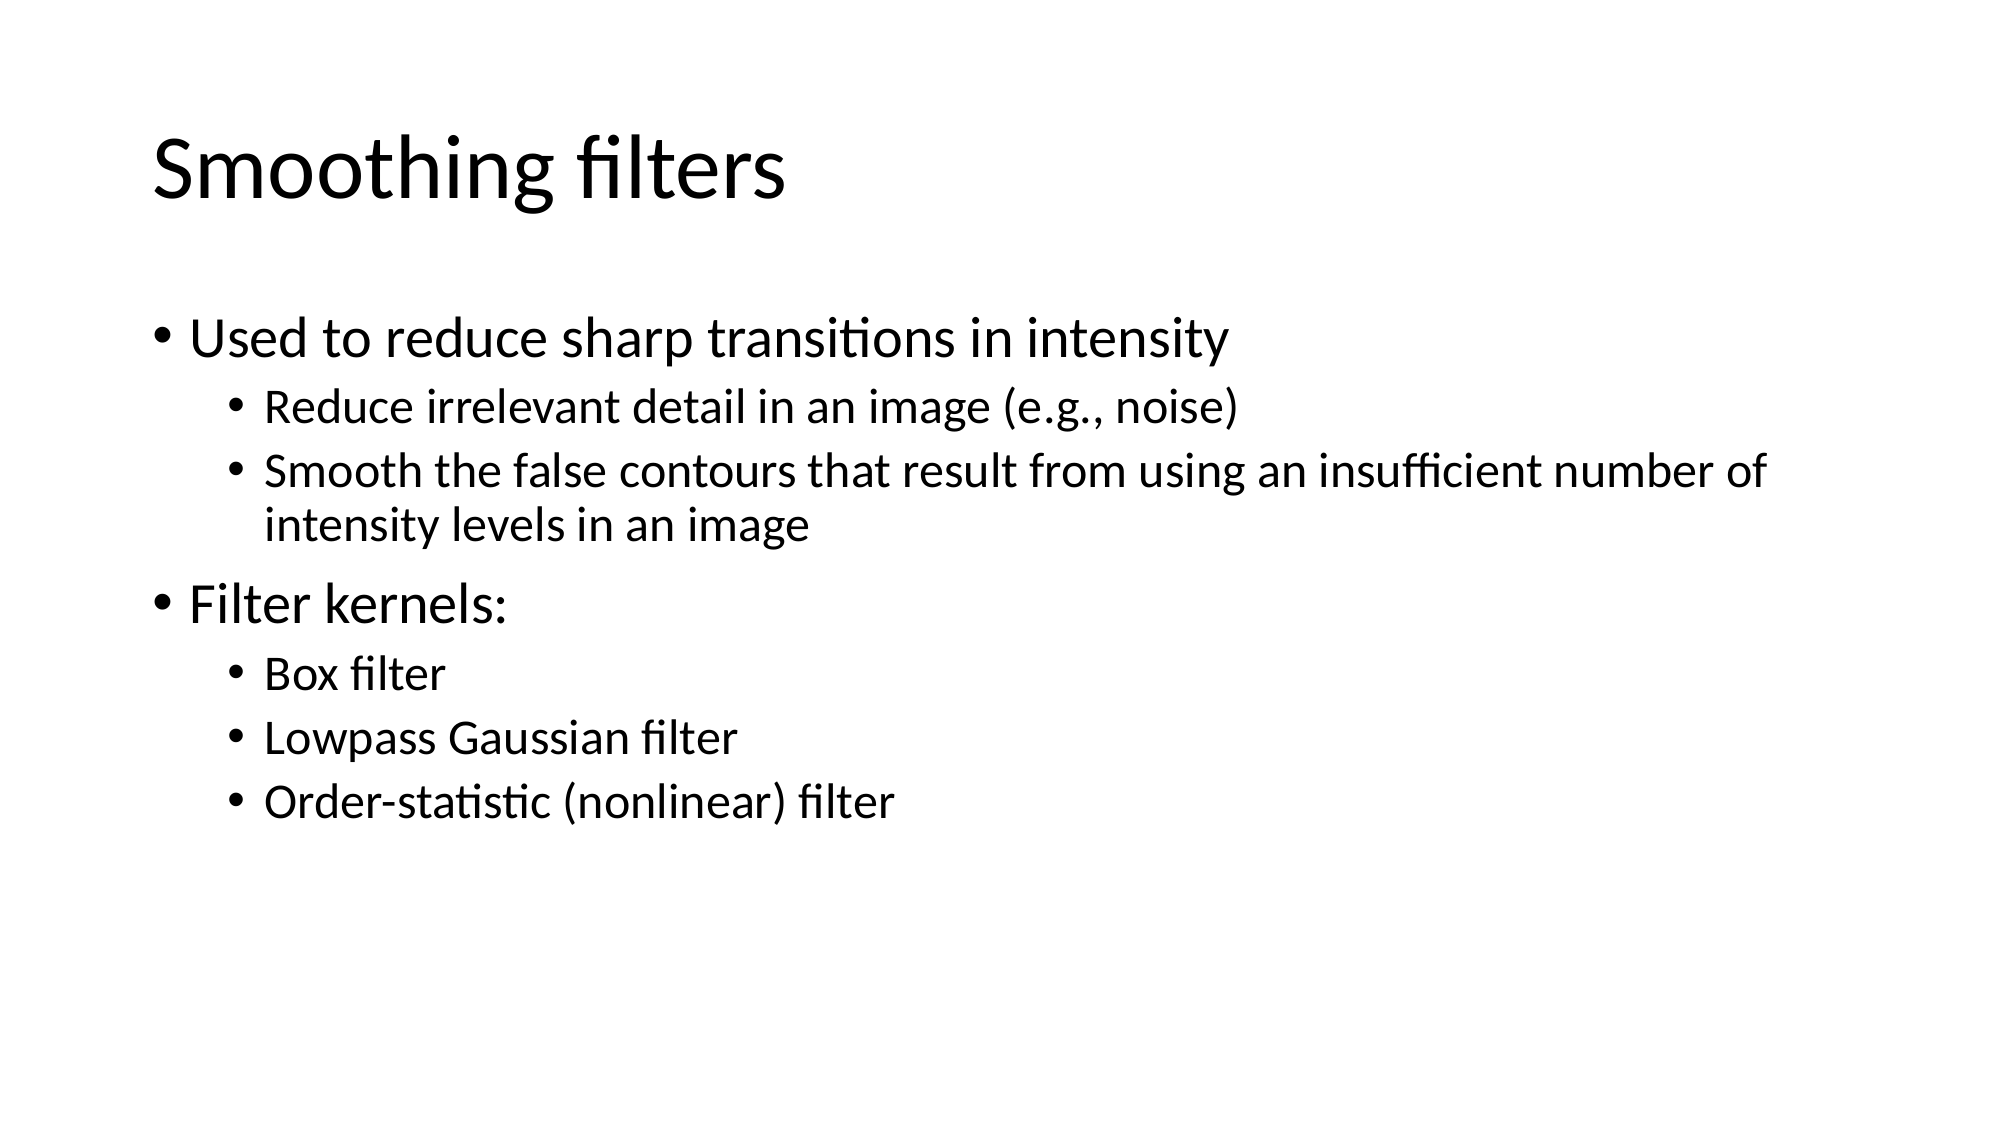

# Smoothing filters
Used to reduce sharp transitions in intensity
Reduce irrelevant detail in an image (e.g., noise)
Smooth the false contours that result from using an insufficient number of intensity levels in an image
Filter kernels:
Box filter
Lowpass Gaussian filter
Order-statistic (nonlinear) filter